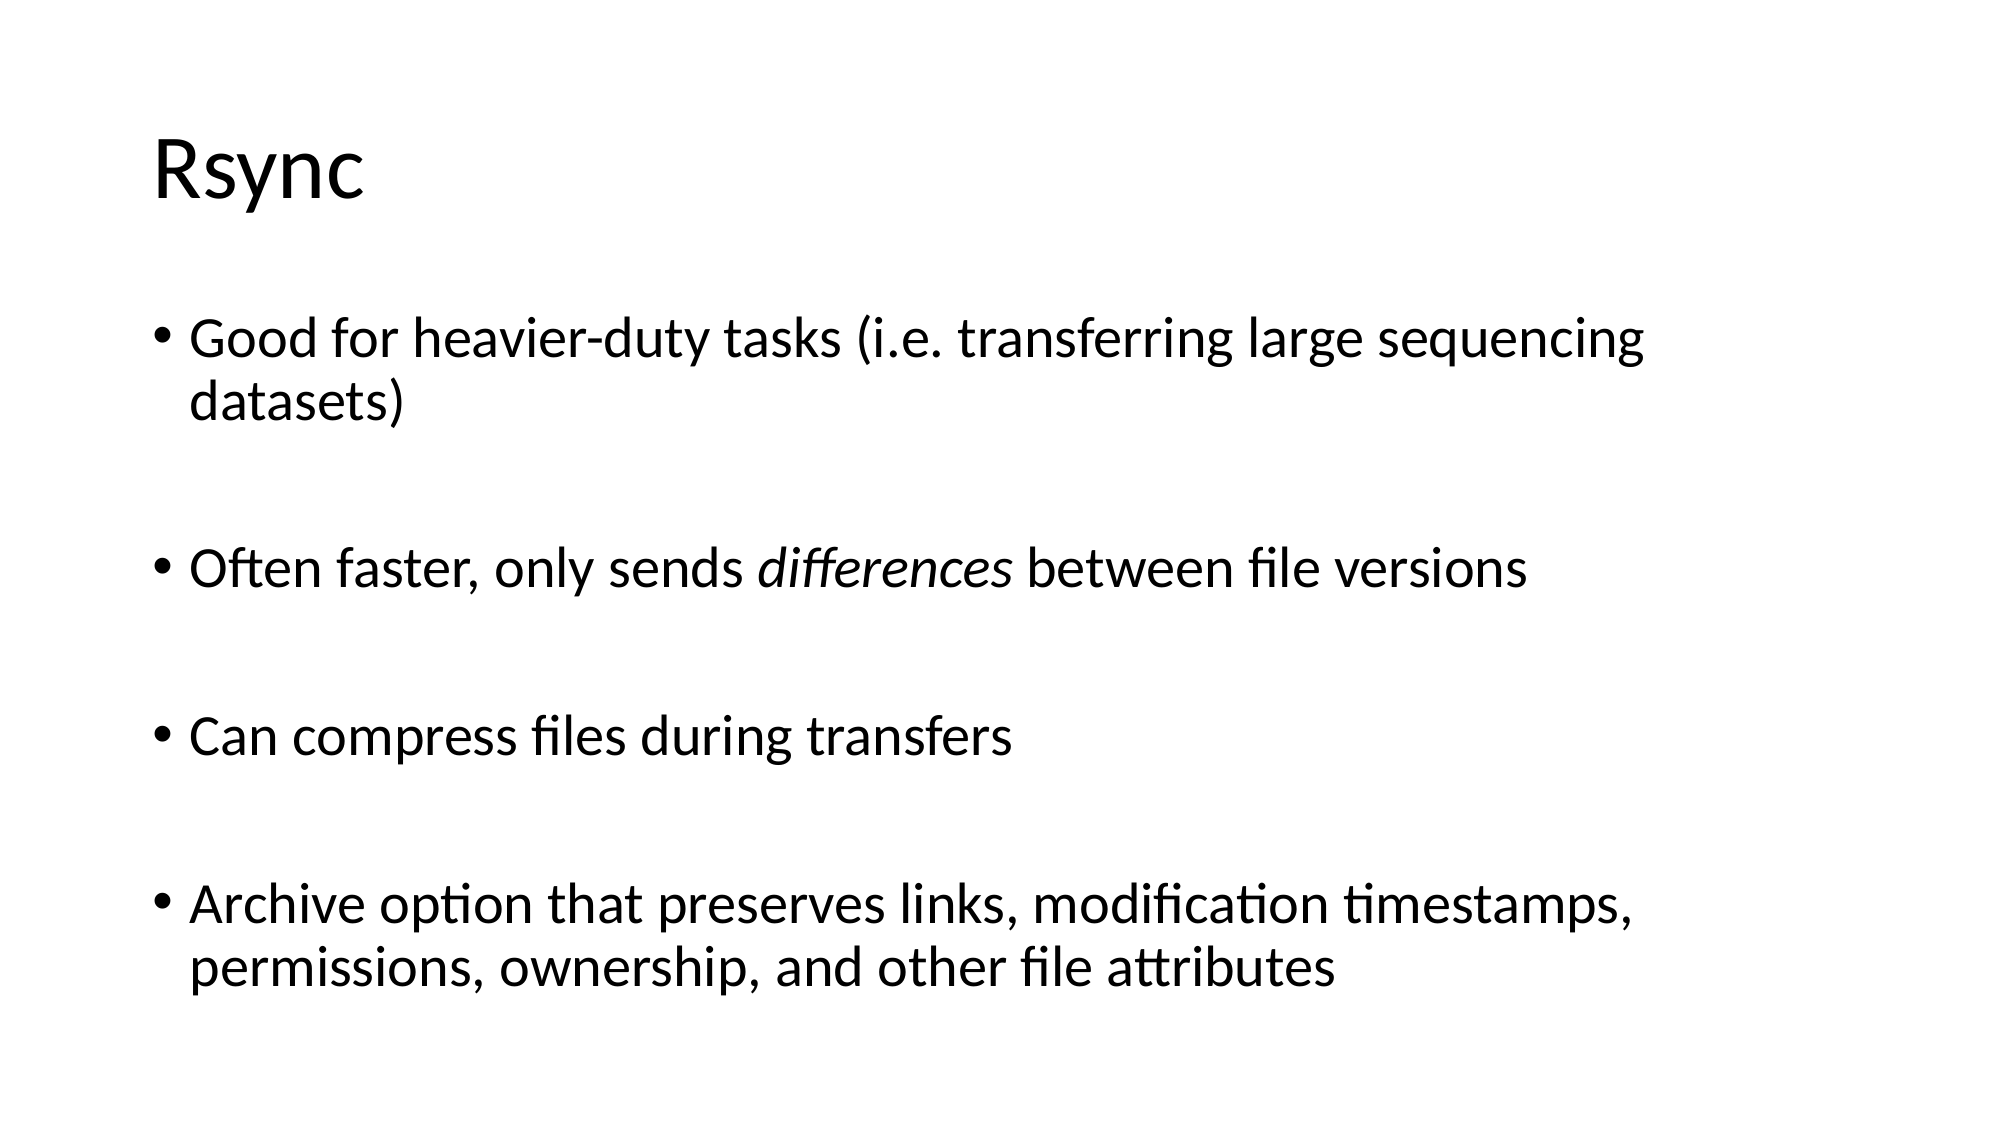

# Rsync
Good for heavier-duty tasks (i.e. transferring large sequencing datasets)

Often faster, only sends differences between file versions

Can compress files during transfers

Archive option that preserves links, modification timestamps, permissions, ownership, and other file attributes